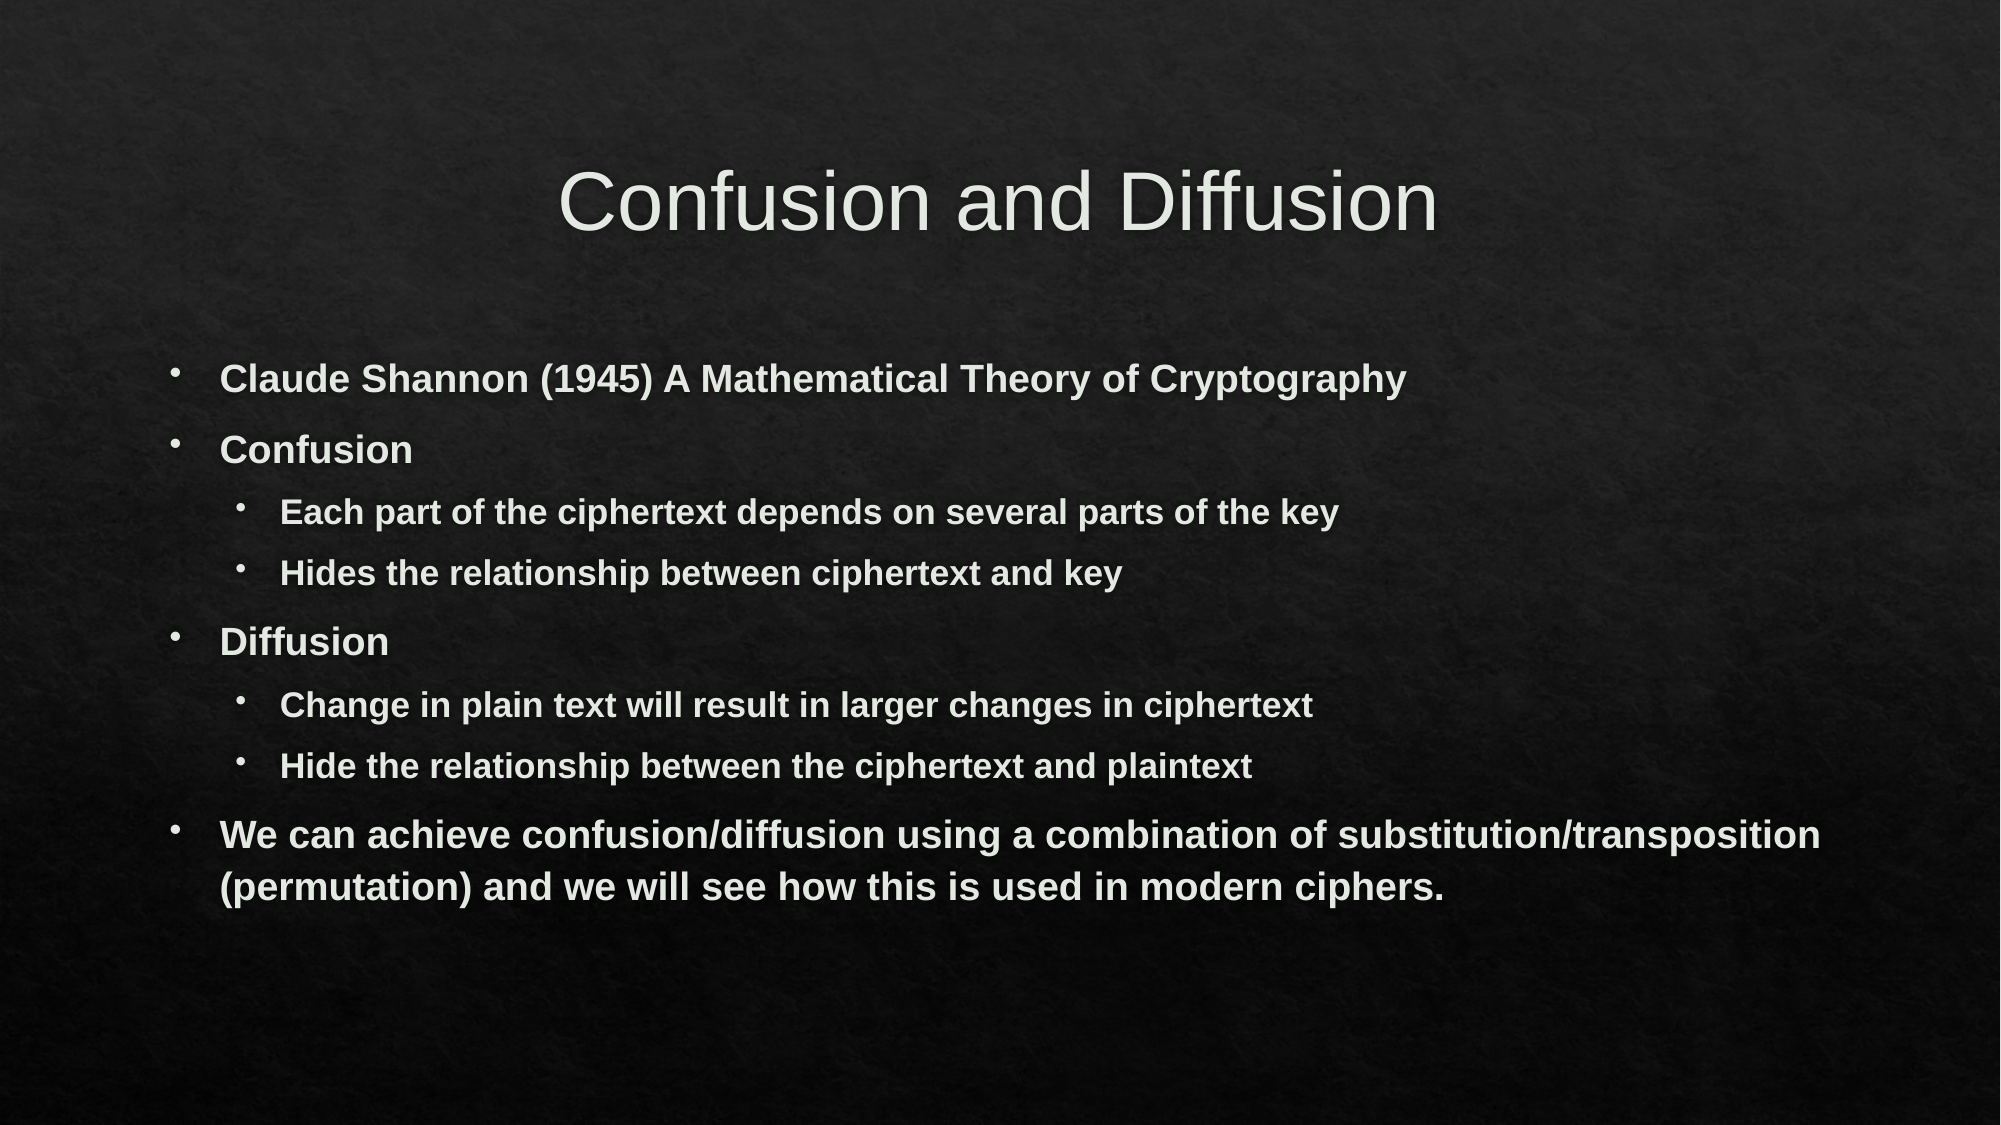

# Confusion and Diffusion
Claude Shannon (1945) A Mathematical Theory of Cryptography
Confusion
Each part of the ciphertext depends on several parts of the key
Hides the relationship between ciphertext and key
Diffusion
Change in plain text will result in larger changes in ciphertext
Hide the relationship between the ciphertext and plaintext
We can achieve confusion/diffusion using a combination of substitution/transposition (permutation) and we will see how this is used in modern ciphers.